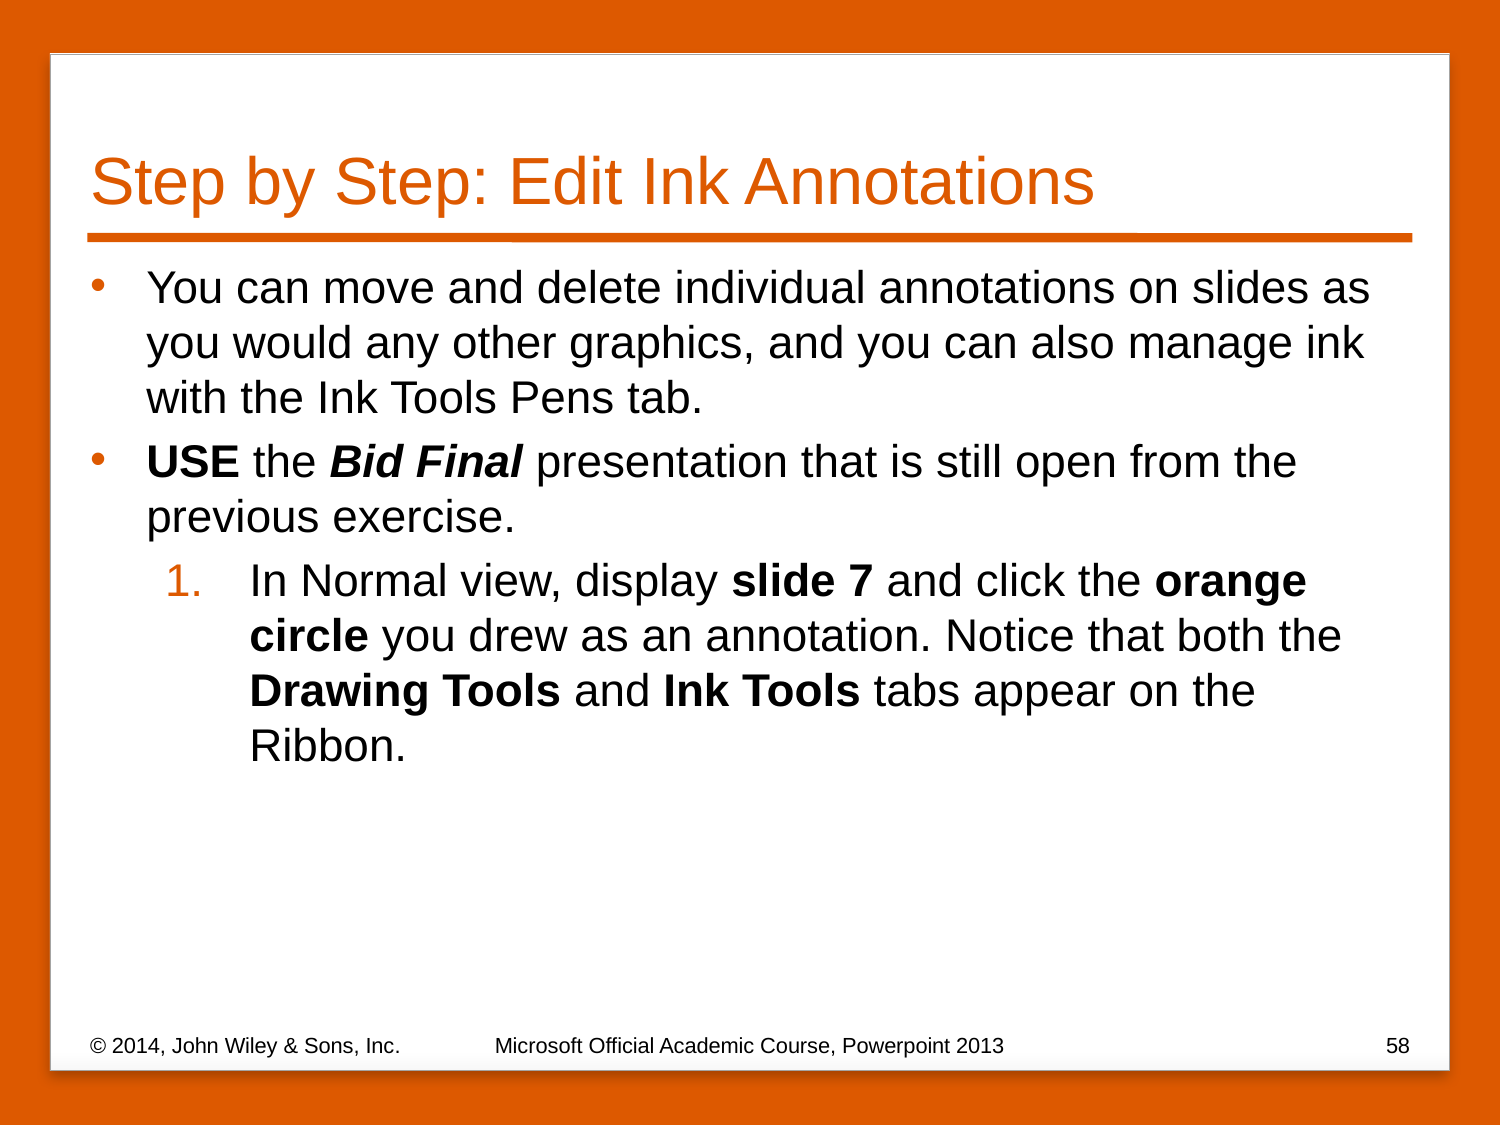

# Step by Step: Edit Ink Annotations
You can move and delete individual annotations on slides as you would any other graphics, and you can also manage ink with the Ink Tools Pens tab.
USE the Bid Final presentation that is still open from the previous exercise.
In Normal view, display slide 7 and click the orange circle you drew as an annotation. Notice that both the Drawing Tools and Ink Tools tabs appear on the Ribbon.
© 2014, John Wiley & Sons, Inc.
Microsoft Official Academic Course, Powerpoint 2013
58